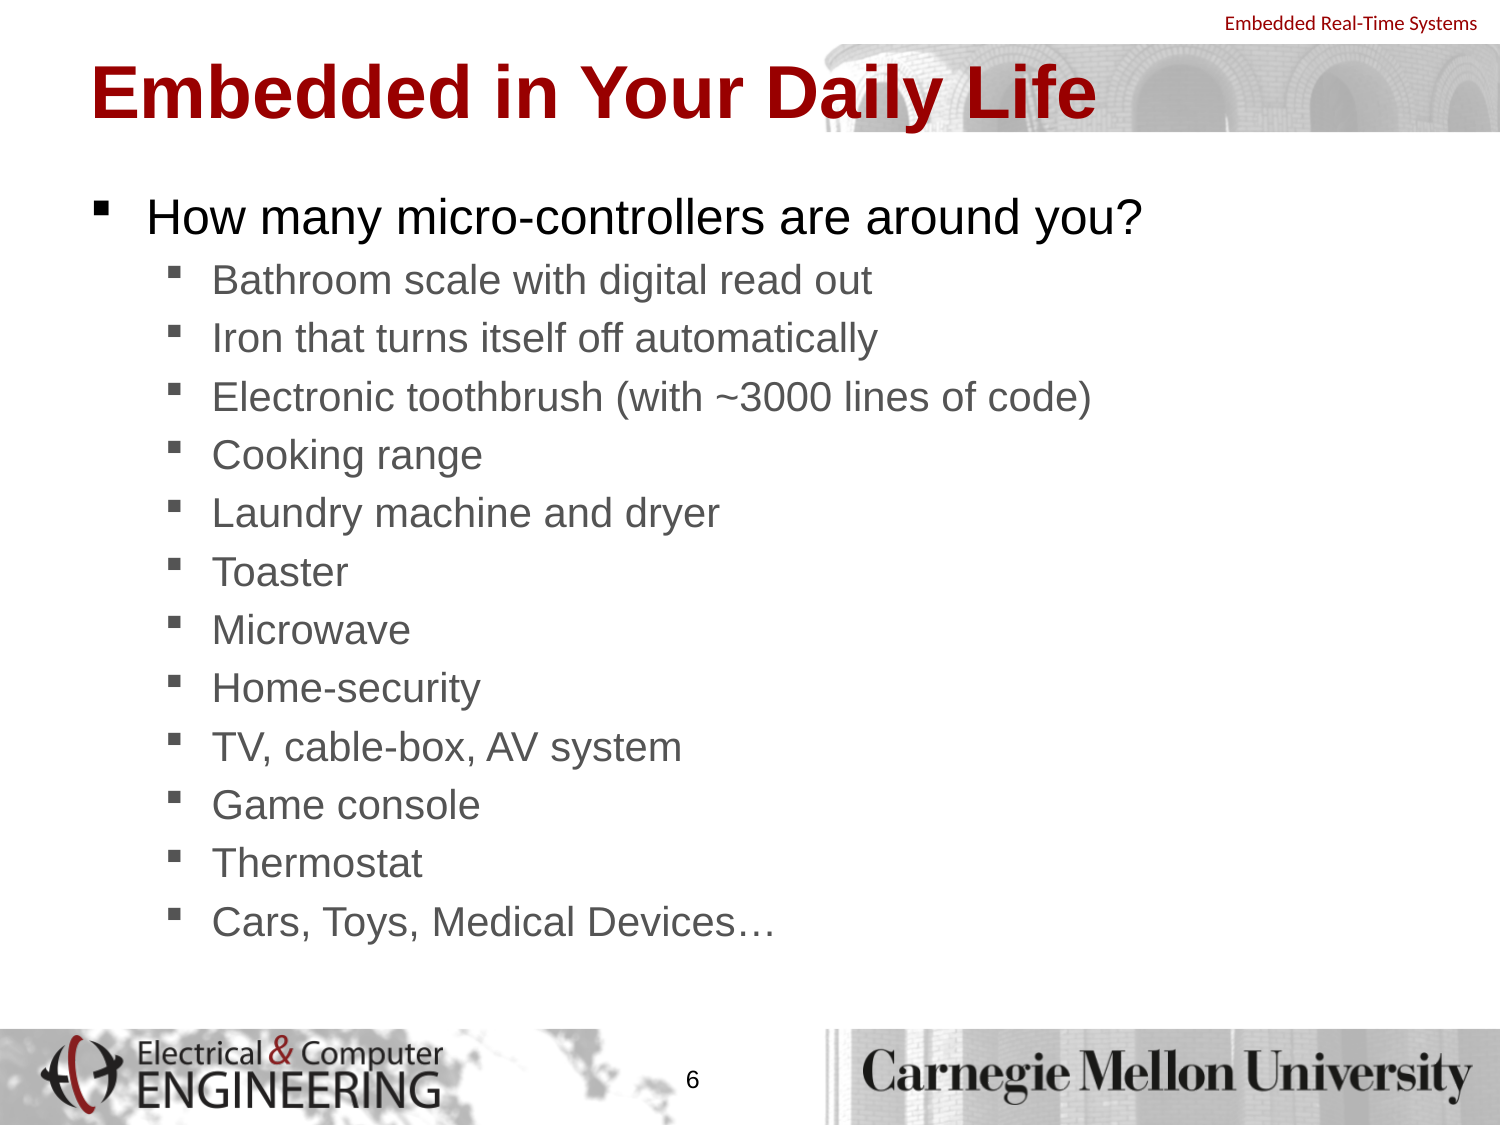

# Embedded in Your Daily Life
How many micro-controllers are around you?
Bathroom scale with digital read out
Iron that turns itself off automatically
Electronic toothbrush (with ~3000 lines of code)
Cooking range
Laundry machine and dryer
Toaster
Microwave
Home-security
TV, cable-box, AV system
Game console
Thermostat
Cars, Toys, Medical Devices…
6